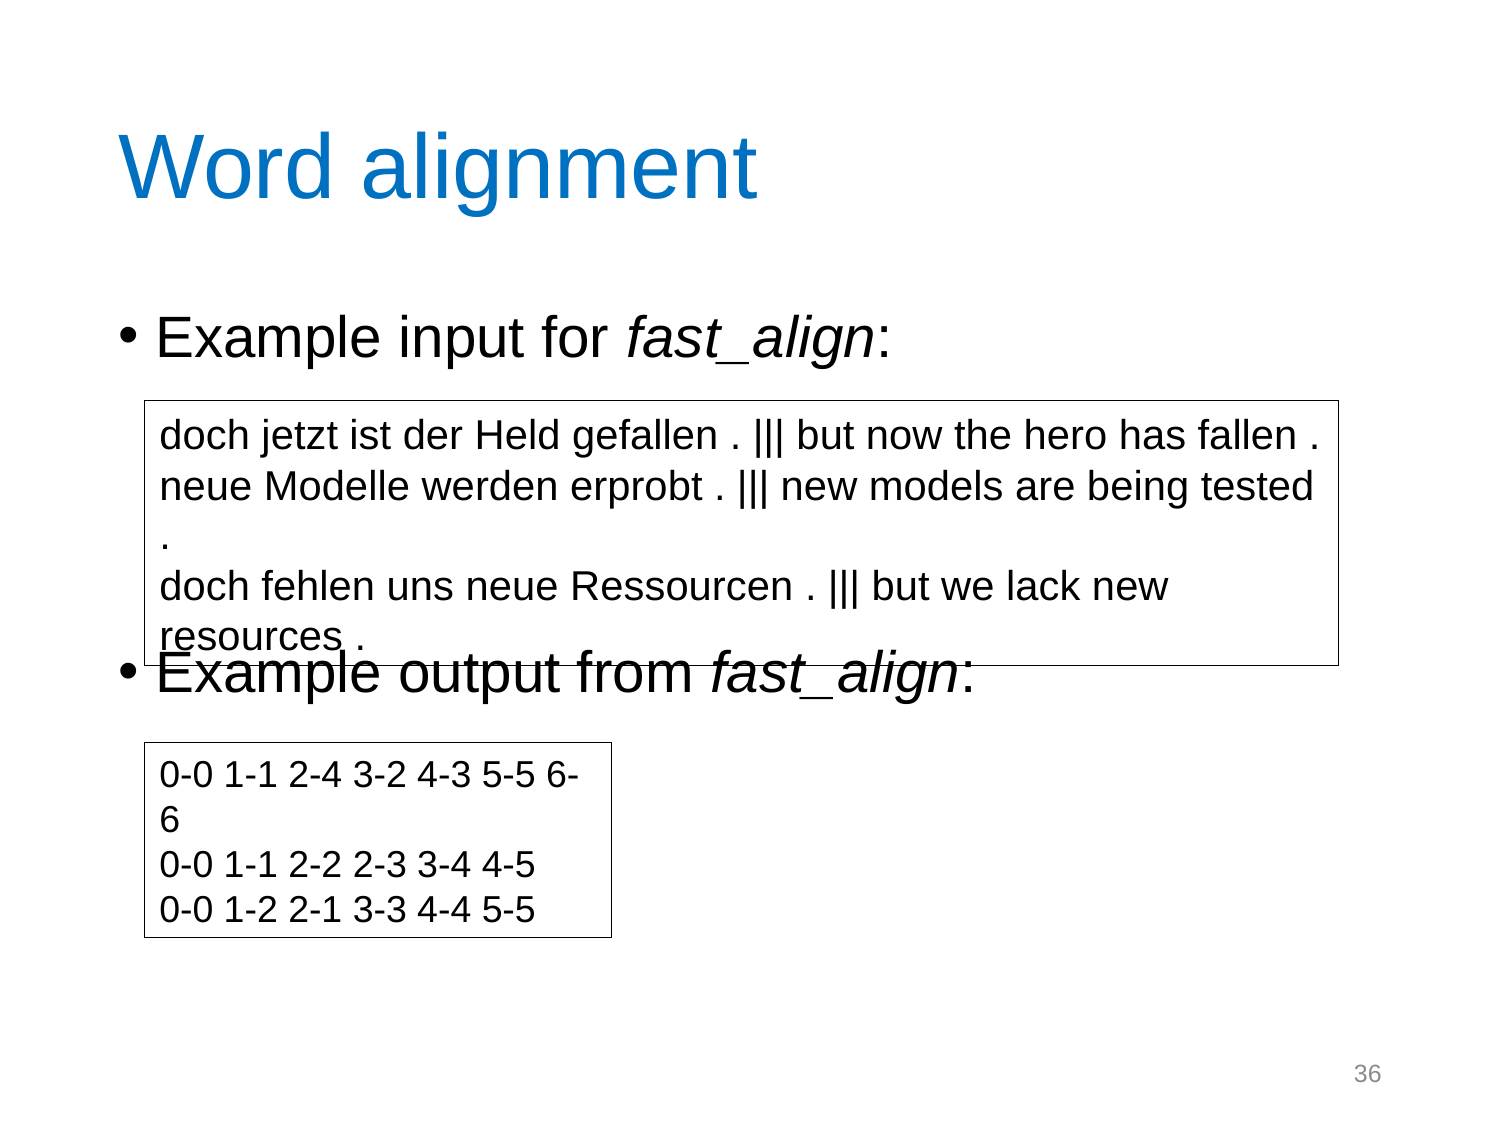

# Word alignment
Example input for fast_align:

Example output from fast_align:

doch jetzt ist der Held gefallen . ||| but now the hero has fallen .
neue Modelle werden erprobt . ||| new models are being tested .
doch fehlen uns neue Ressourcen . ||| but we lack new resources .
0-0 1-1 2-4 3-2 4-3 5-5 6-6
0-0 1-1 2-2 2-3 3-4 4-5
0-0 1-2 2-1 3-3 4-4 5-5
36